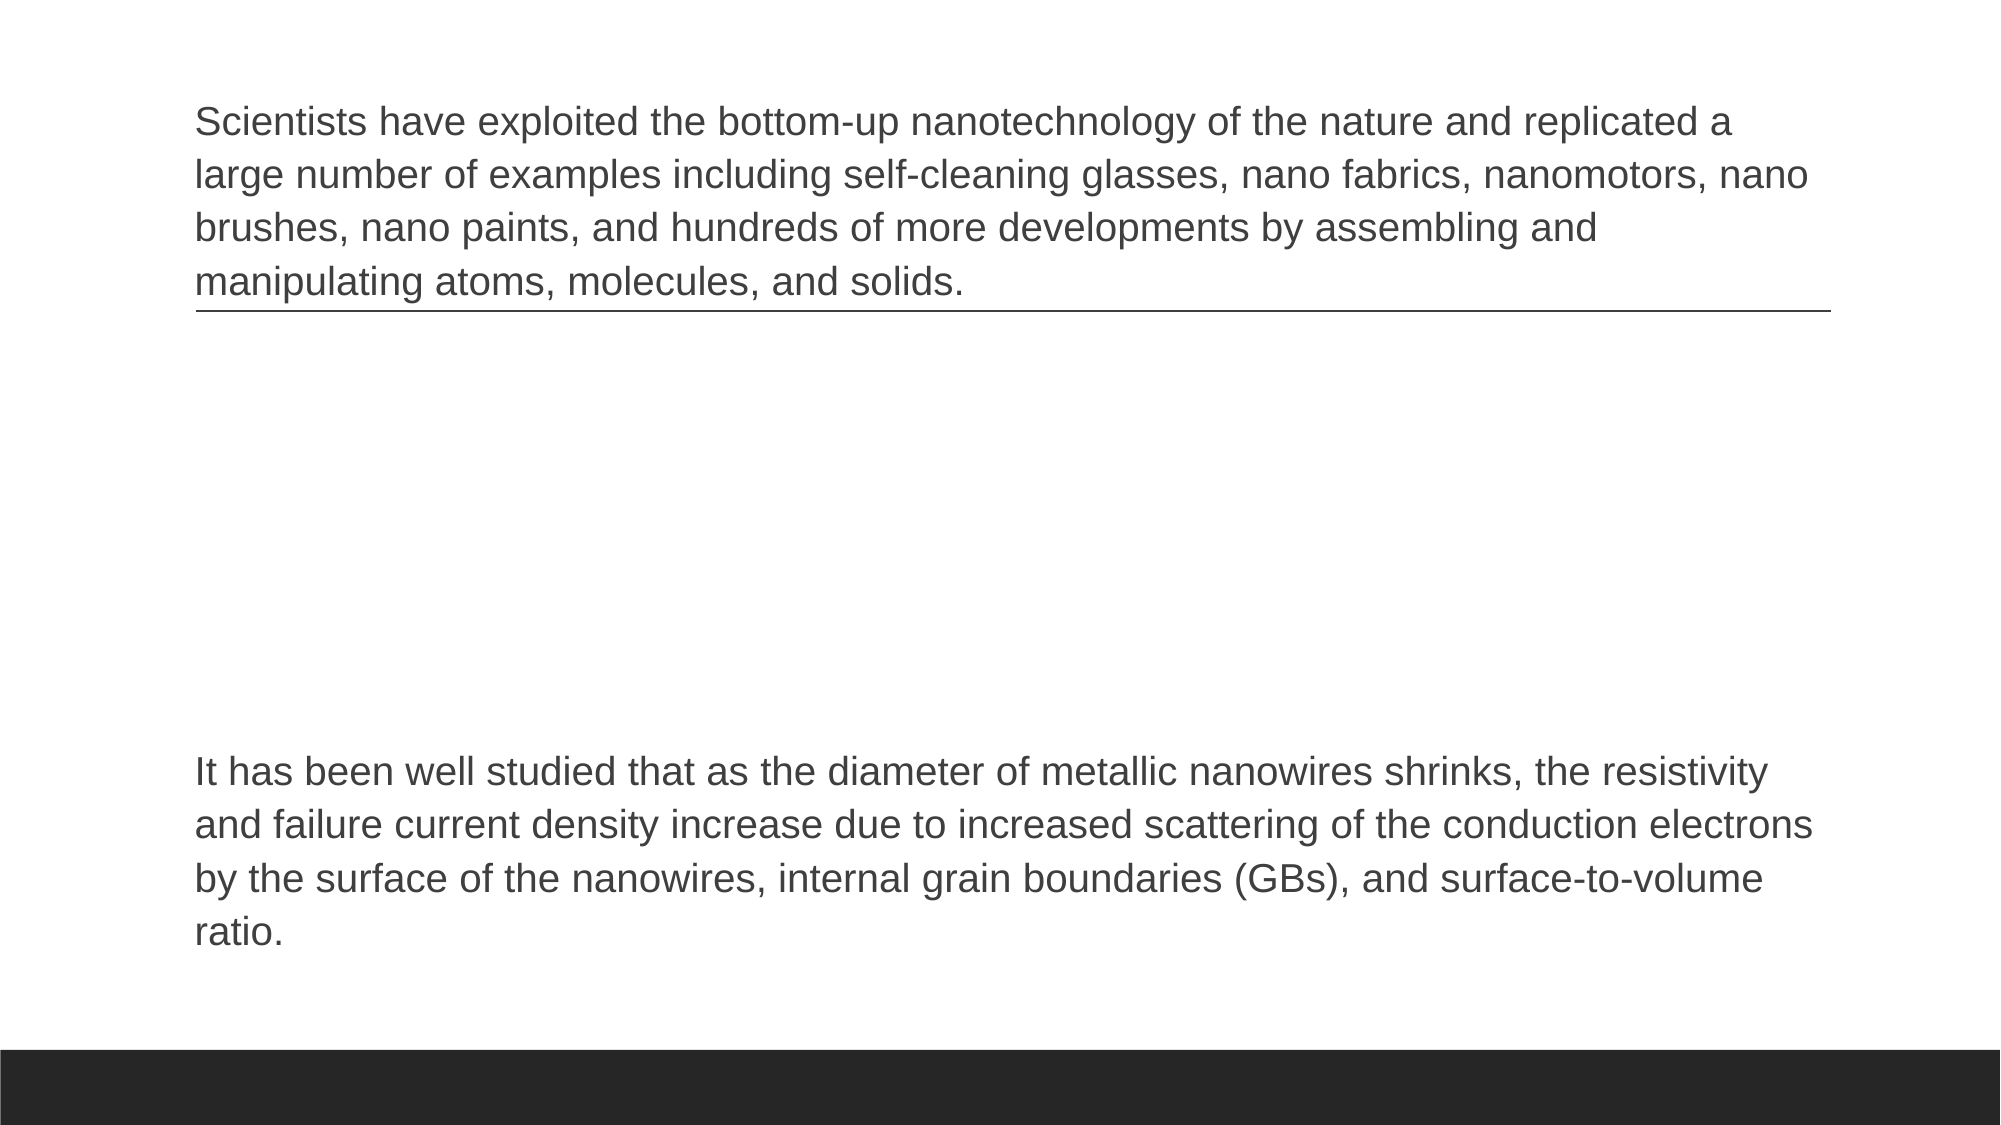

Scientists have exploited the bottom-up nanotechnology of the nature and replicated a large number of examples including self-cleaning glasses, nano fabrics, nanomotors, nano brushes, nano paints, and hundreds of more developments by assembling and manipulating atoms, molecules, and solids.

It has been well studied that as the diameter of metallic nanowires shrinks, the resistivity and failure current density increase due to increased scattering of the conduction electrons by the surface of the nanowires, internal grain boundaries (GBs), and surface-to-volume ratio.